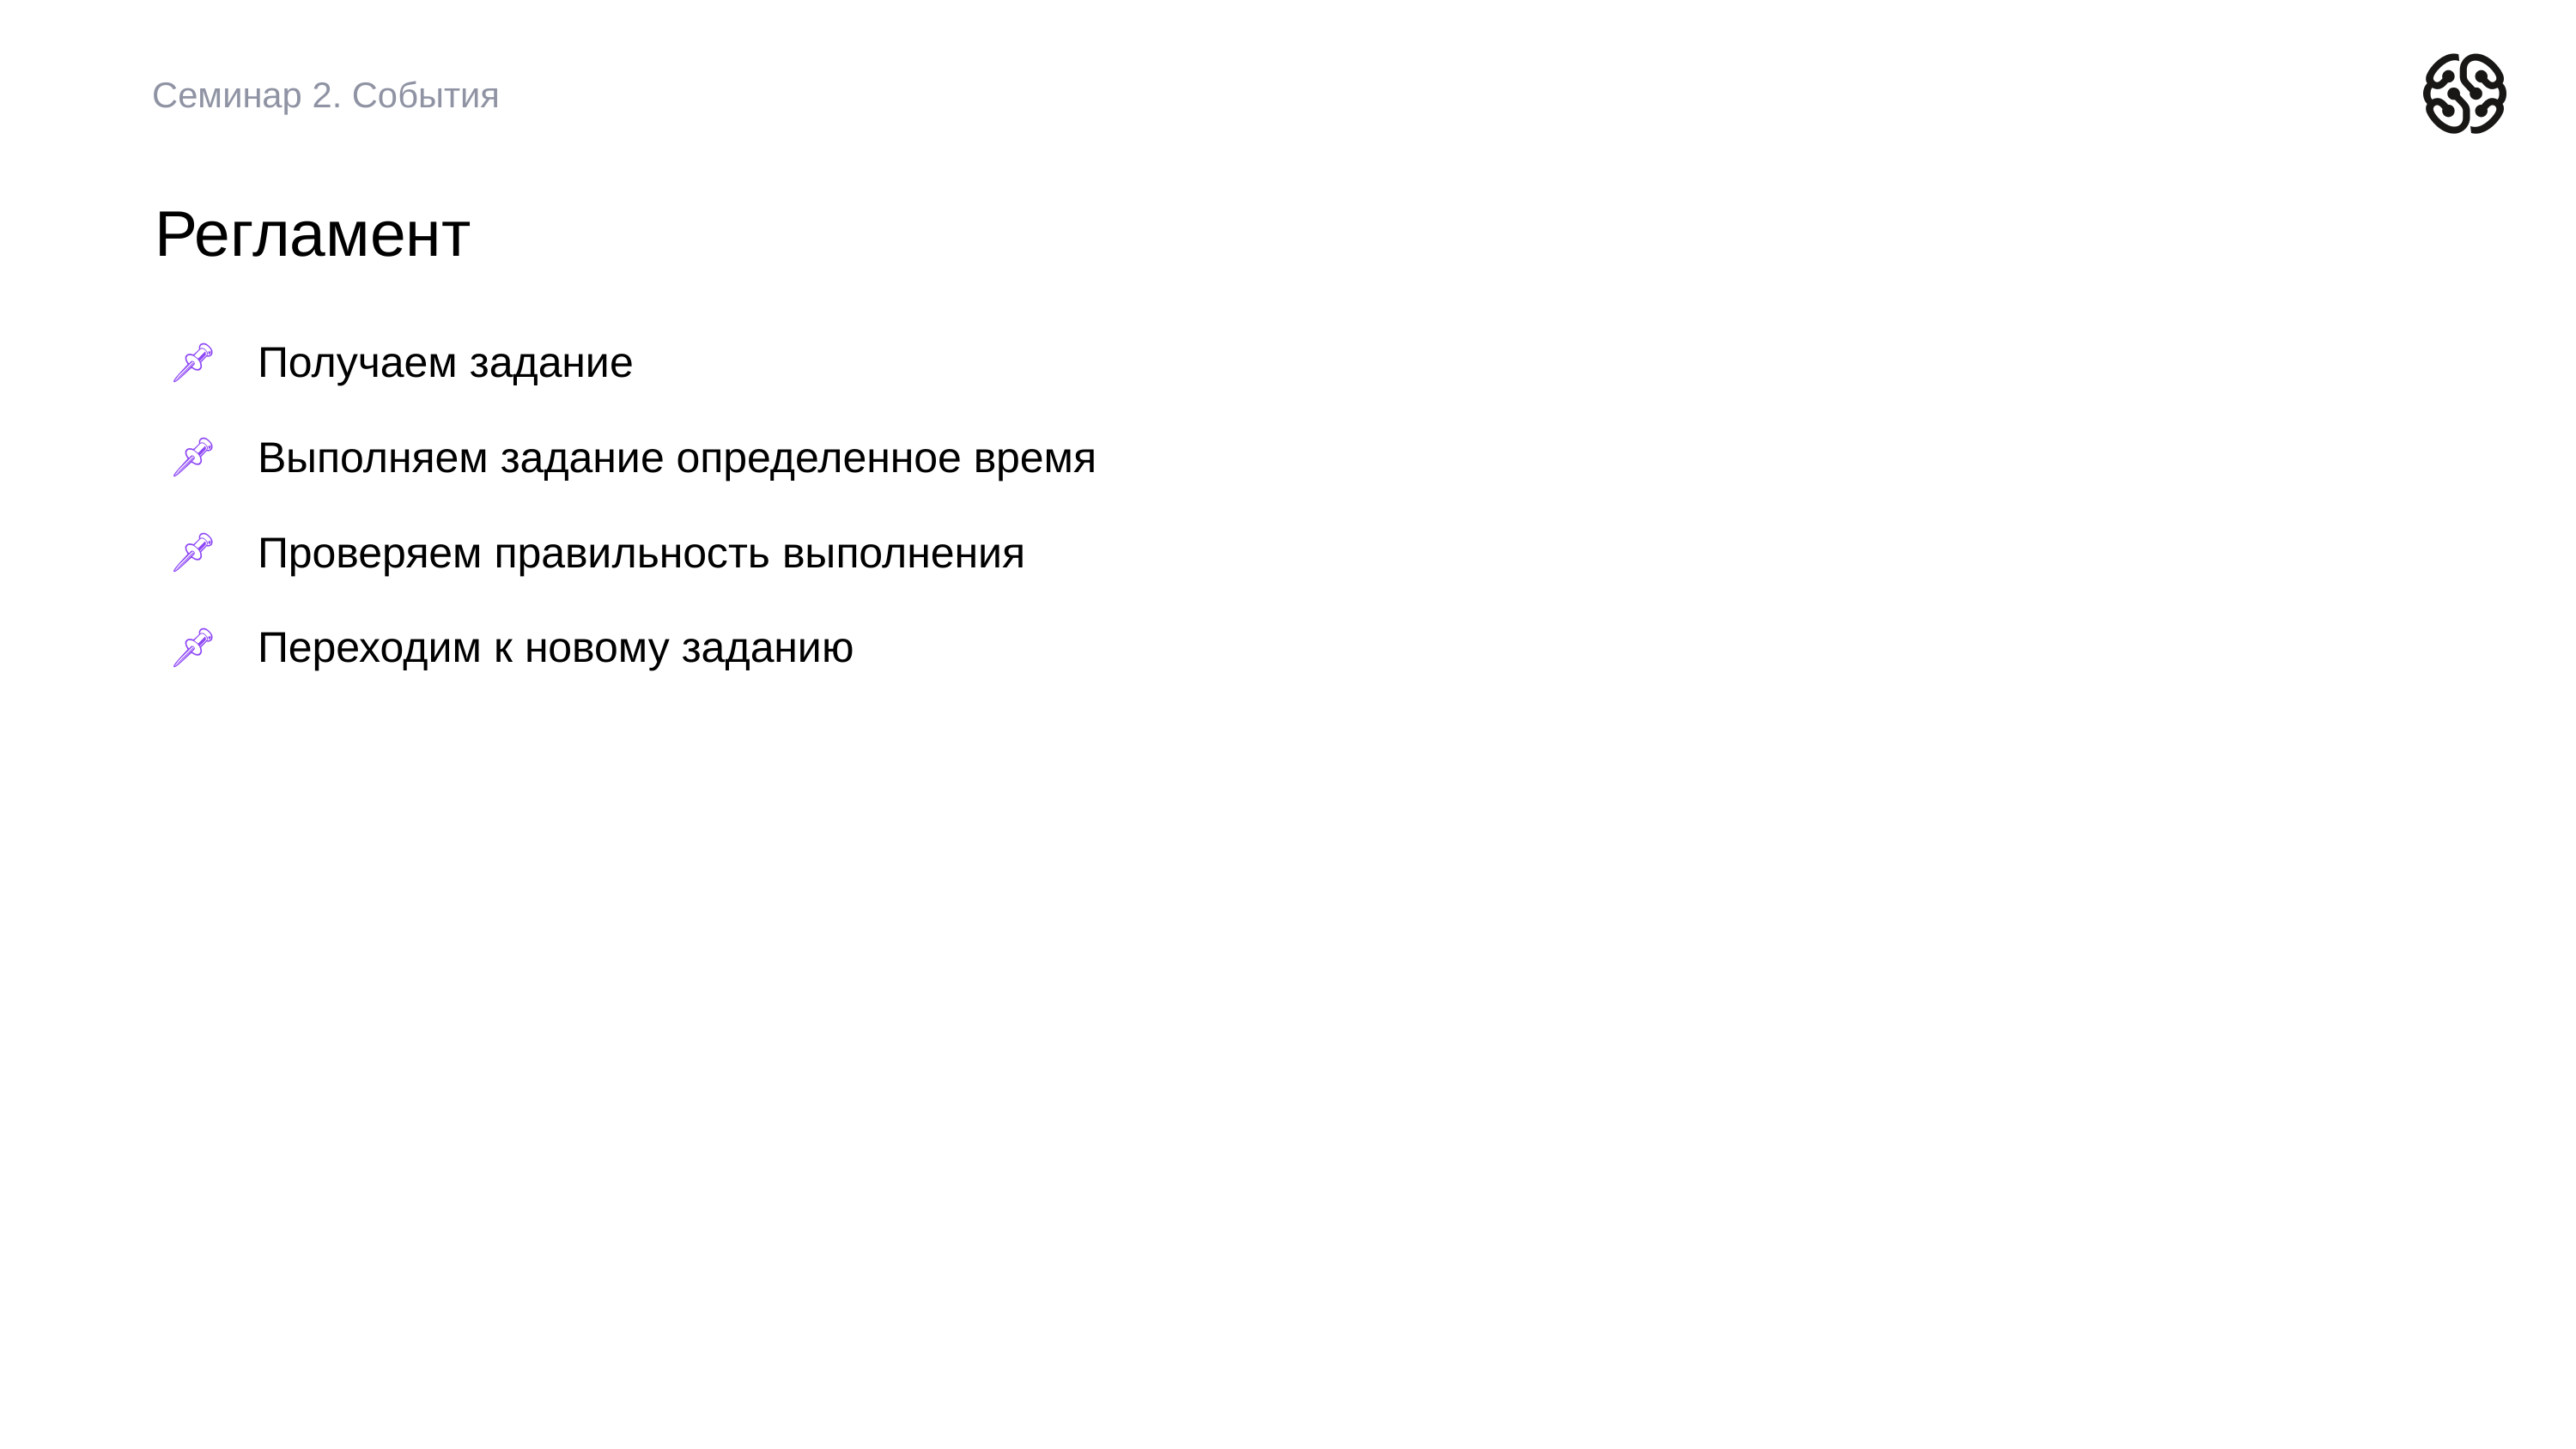

Семинар 2. События
# Регламент
Получаем задание
Выполняем задание определенное время
Проверяем правильность выполнения
Переходим к новому заданию